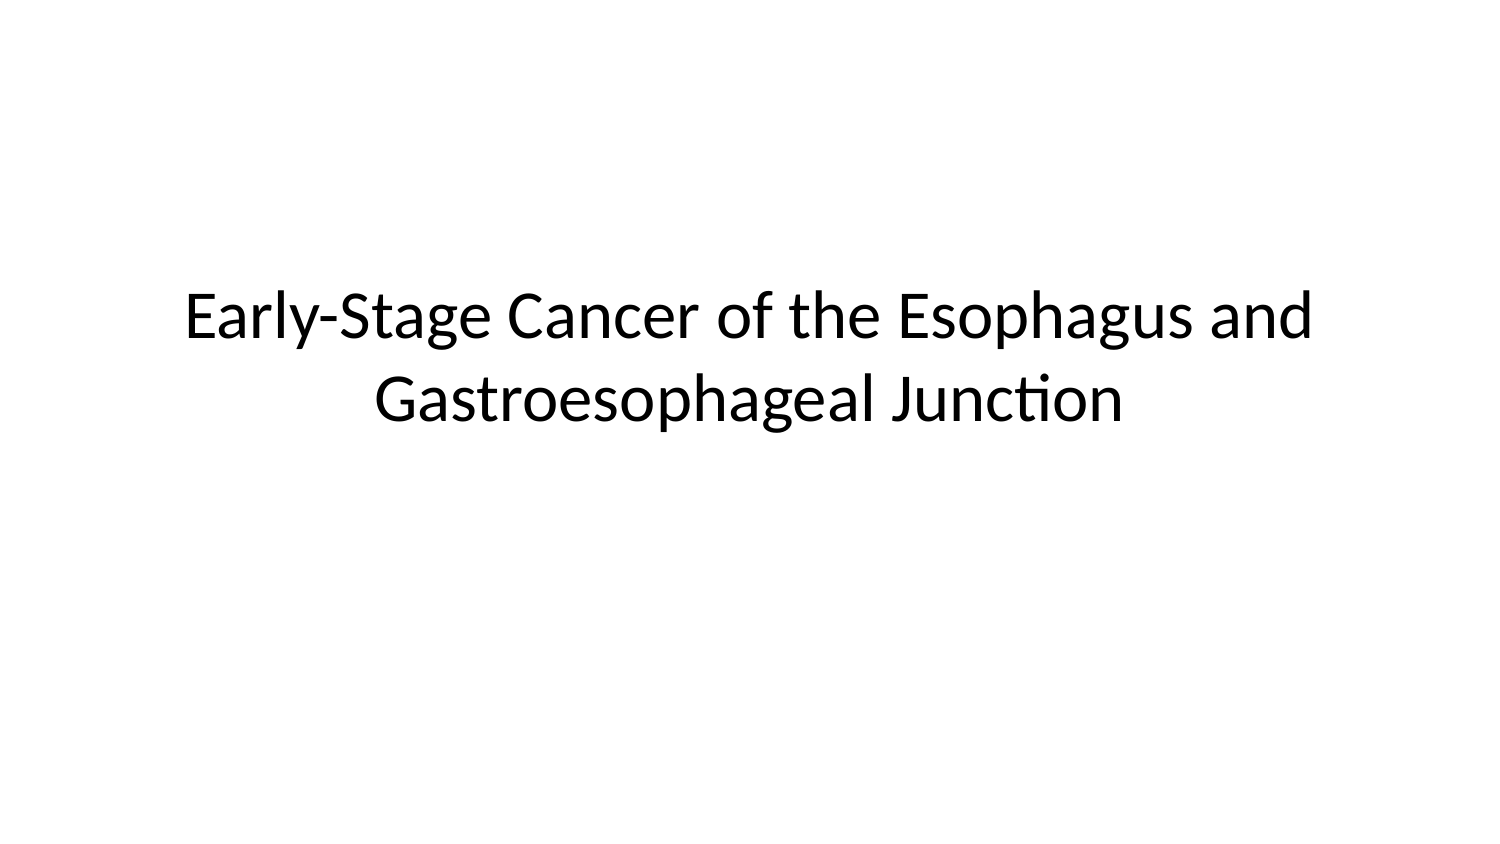

# Early-Stage Cancer of the Esophagus and Gastroesophageal Junction